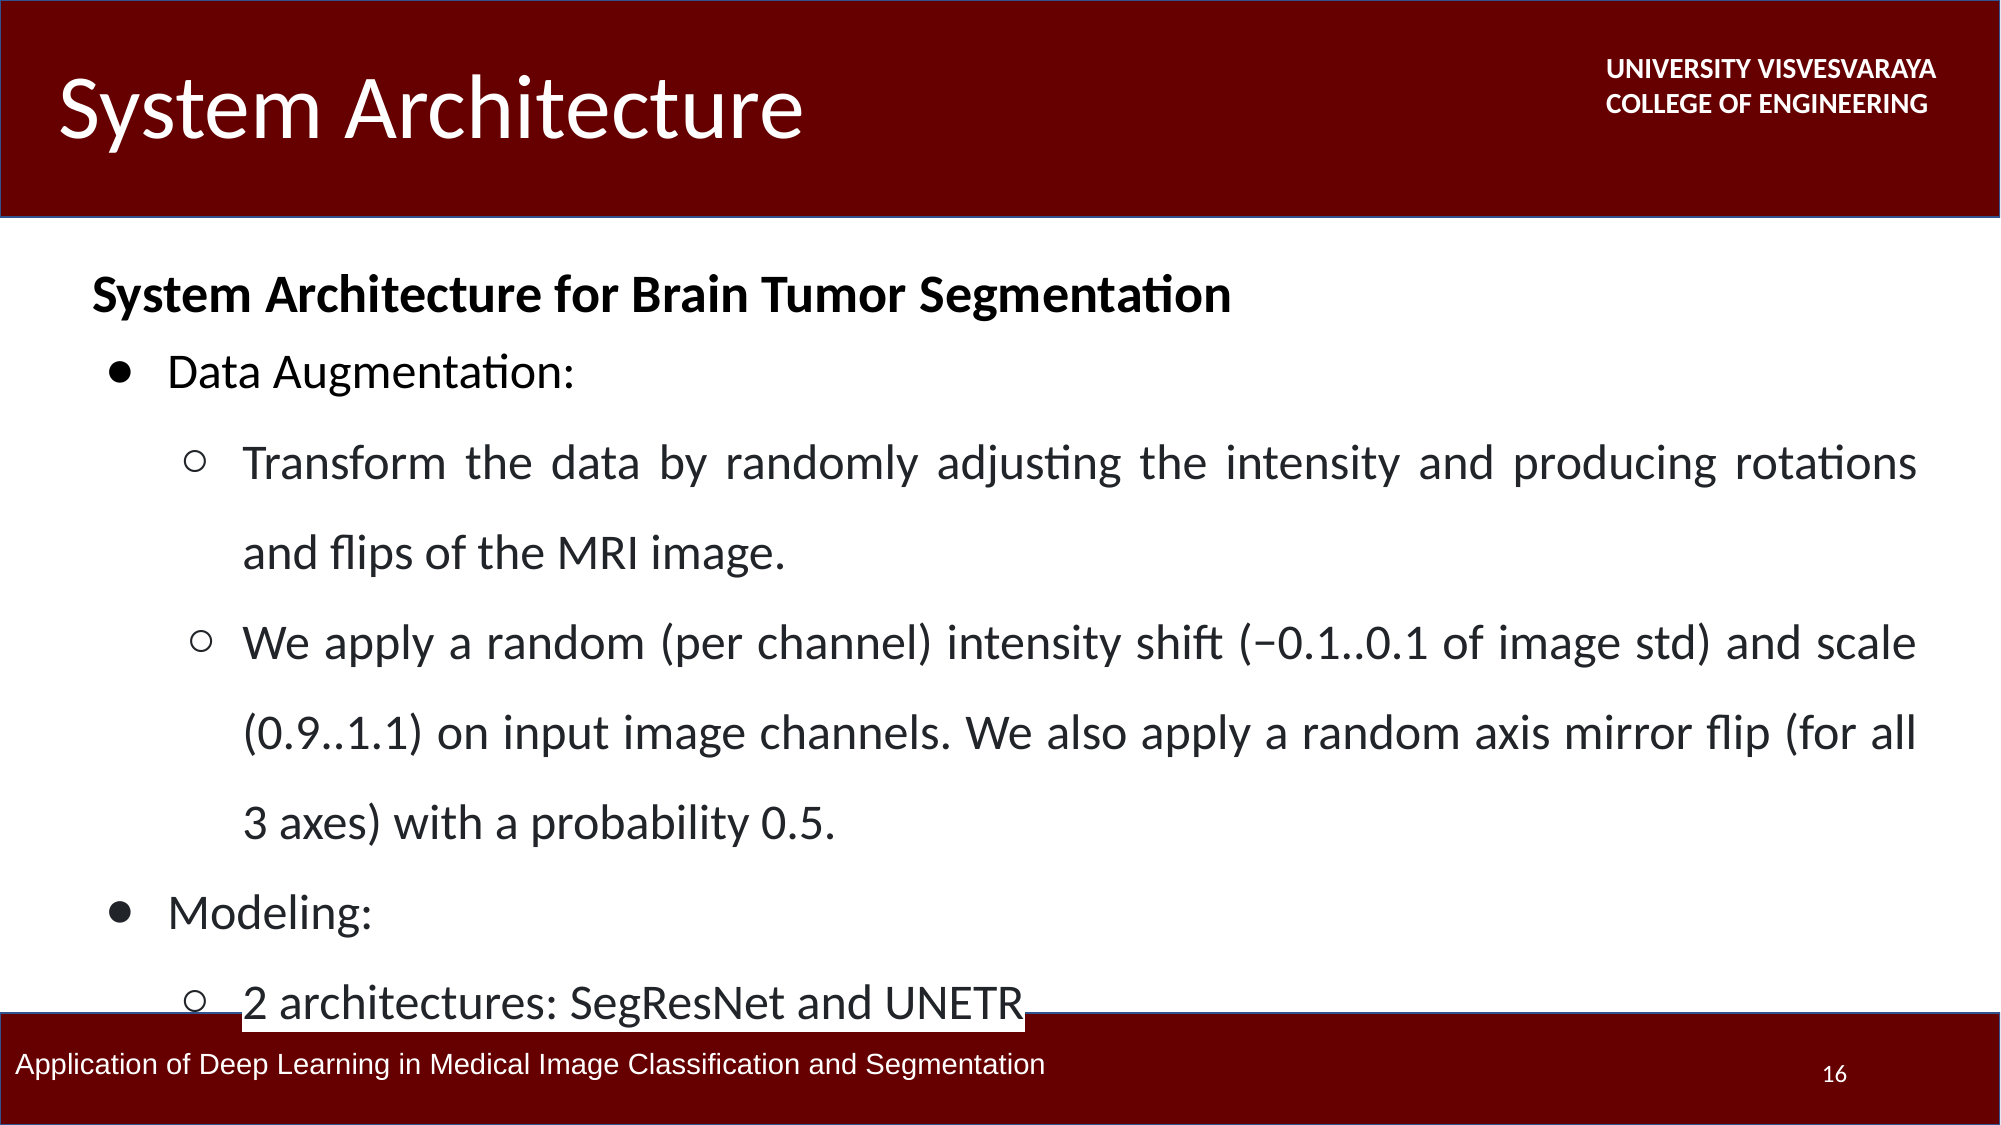

# System Architecture
System Architecture for Brain Tumor Segmentation
Data Augmentation:
Transform the data by randomly adjusting the intensity and producing rotations and flips of the MRI image.
We apply a random (per channel) intensity shift (−0.1..0.1 of image std) and scale (0.9..1.1) on input image channels. We also apply a random axis mirror flip (for all 3 axes) with a probability 0.5.
Modeling:
2 architectures: SegResNet and UNETR

16